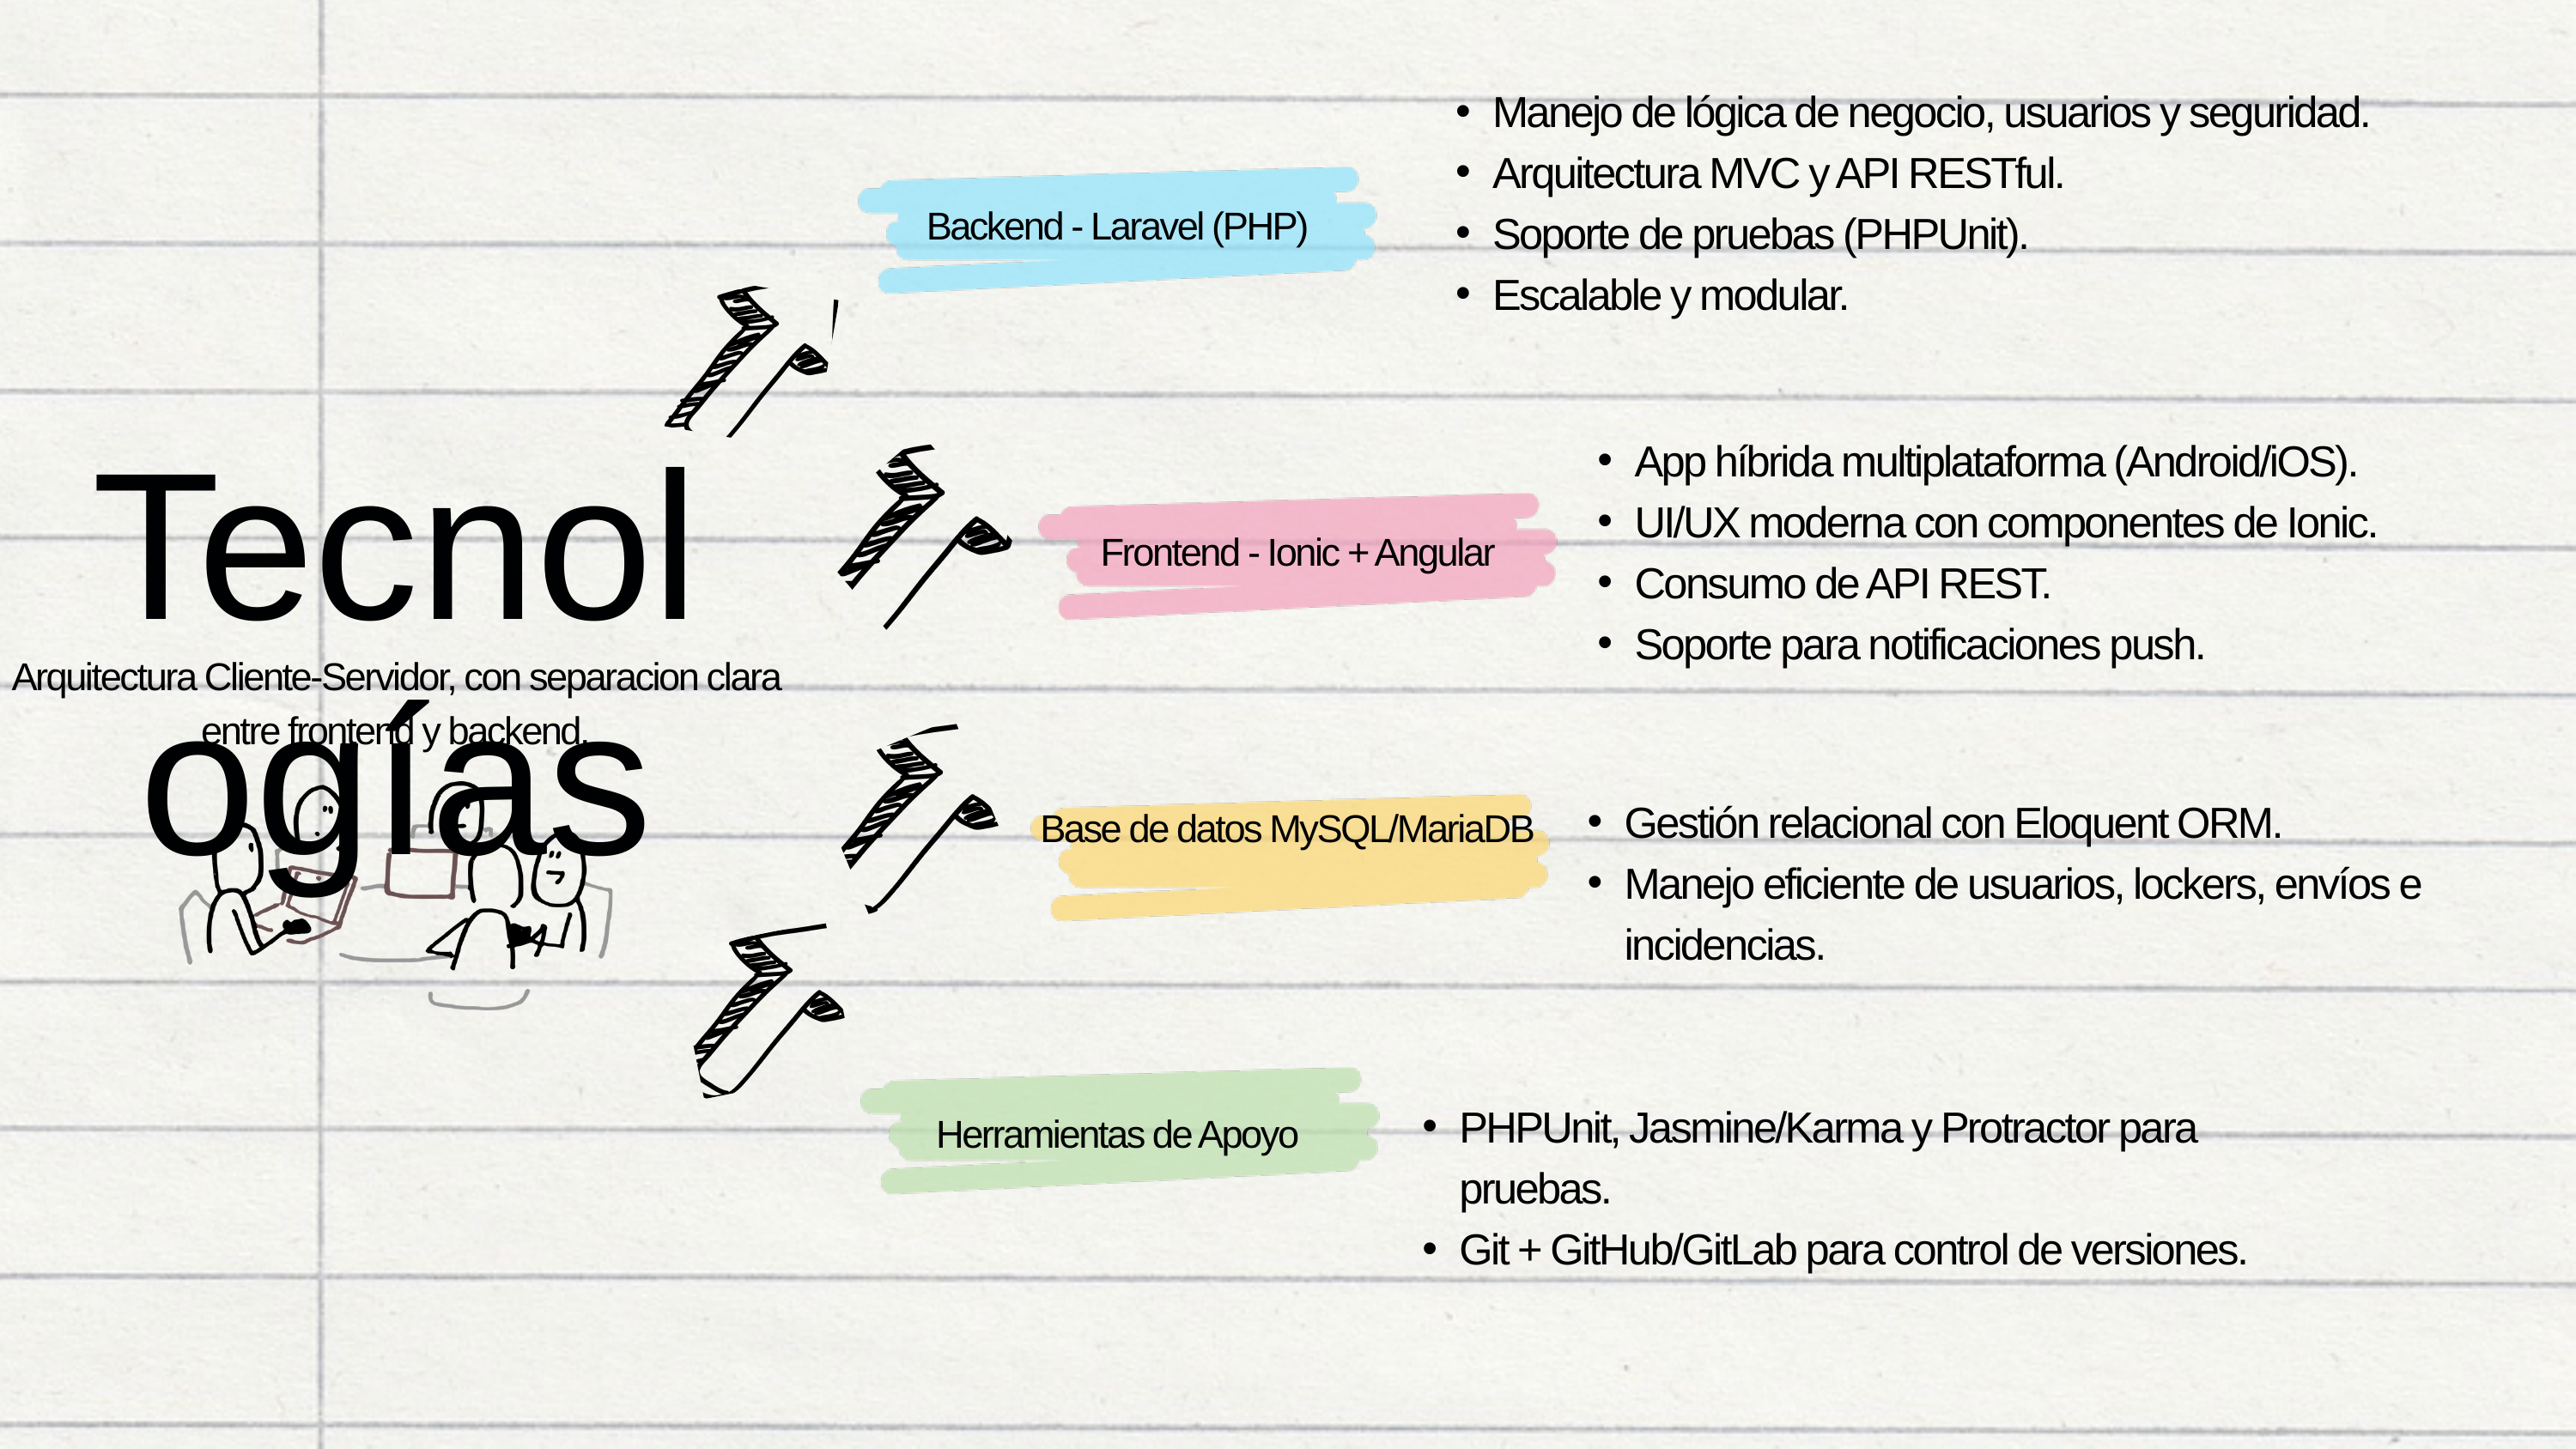

Manejo de lógica de negocio, usuarios y seguridad.
Arquitectura MVC y API RESTful.
Soporte de pruebas (PHPUnit).
Escalable y modular.

Backend - Laravel (PHP)

App híbrida multiplataforma (Android/iOS).
UI/UX moderna con componentes de Ionic.
Consumo de API REST.
Soporte para notificaciones push.
Tecnologías

Frontend - Ionic + Angular
Arquitectura Cliente-Servidor, con separacion clara entre frontend y backend.

Gestión relacional con Eloquent ORM.
Manejo eficiente de usuarios, lockers, envíos e incidencias.

Base de datos MySQL/MariaDB

PHPUnit, Jasmine/Karma y Protractor para pruebas.
Git + GitHub/GitLab para control de versiones.
Herramientas de Apoyo